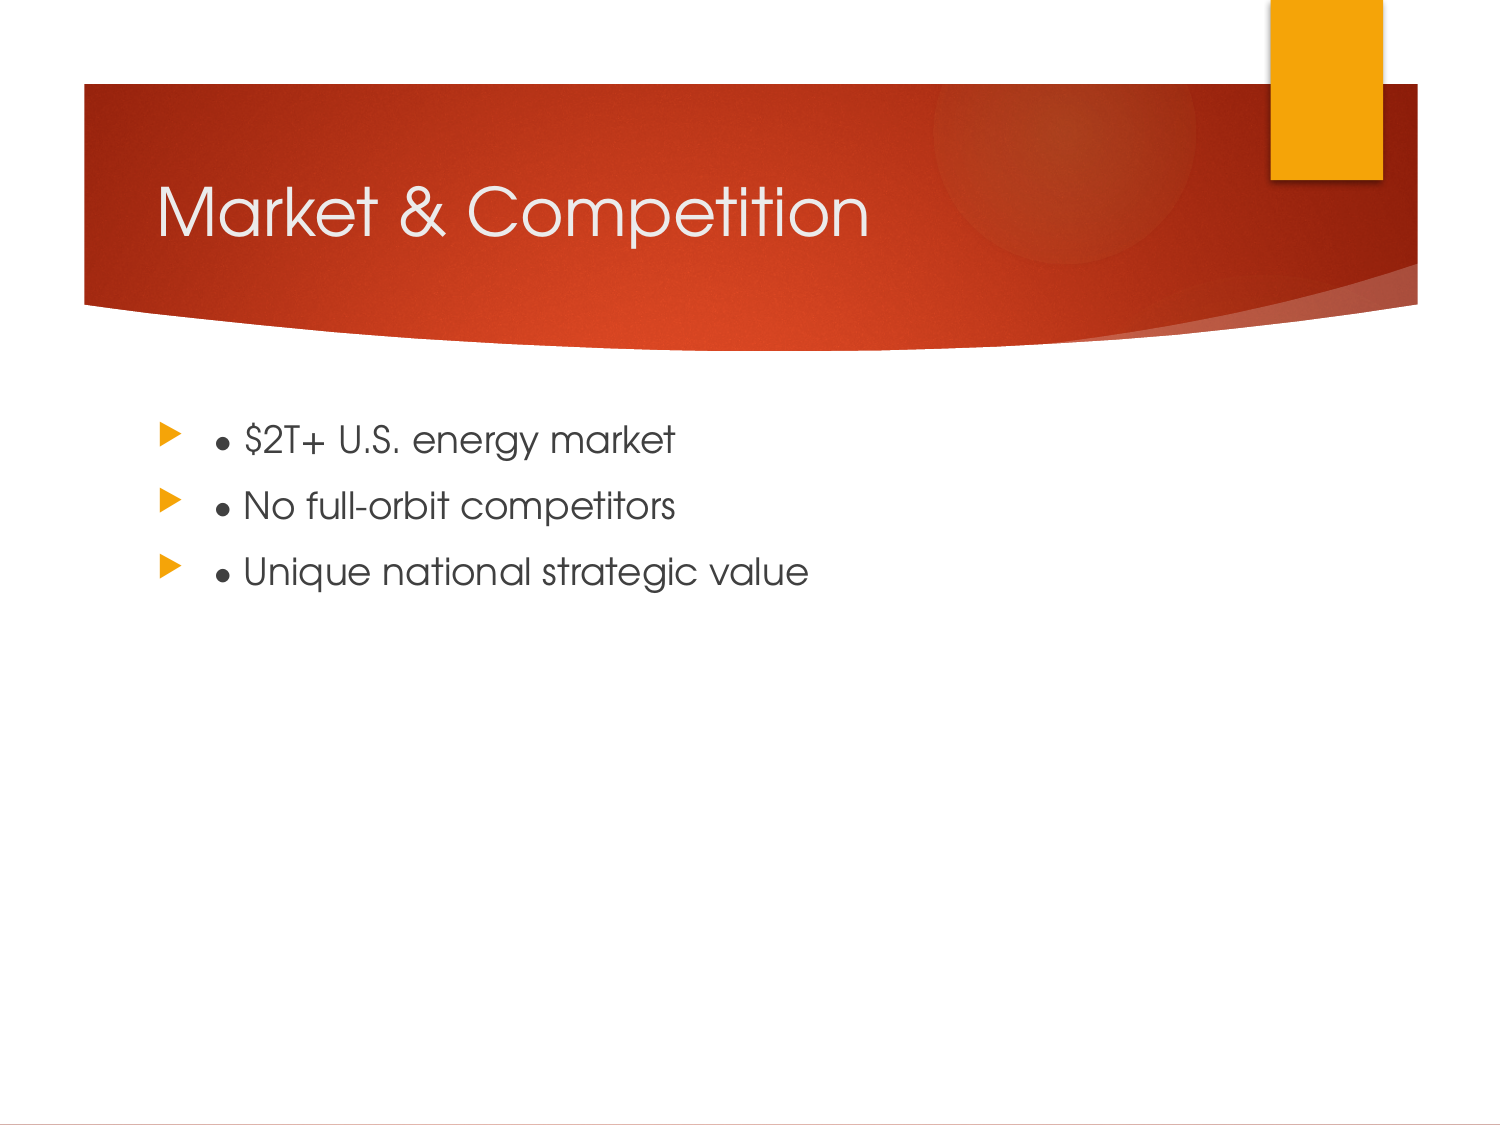

# Market & Competition
• $2T+ U.S. energy market
• No full-orbit competitors
• Unique national strategic value